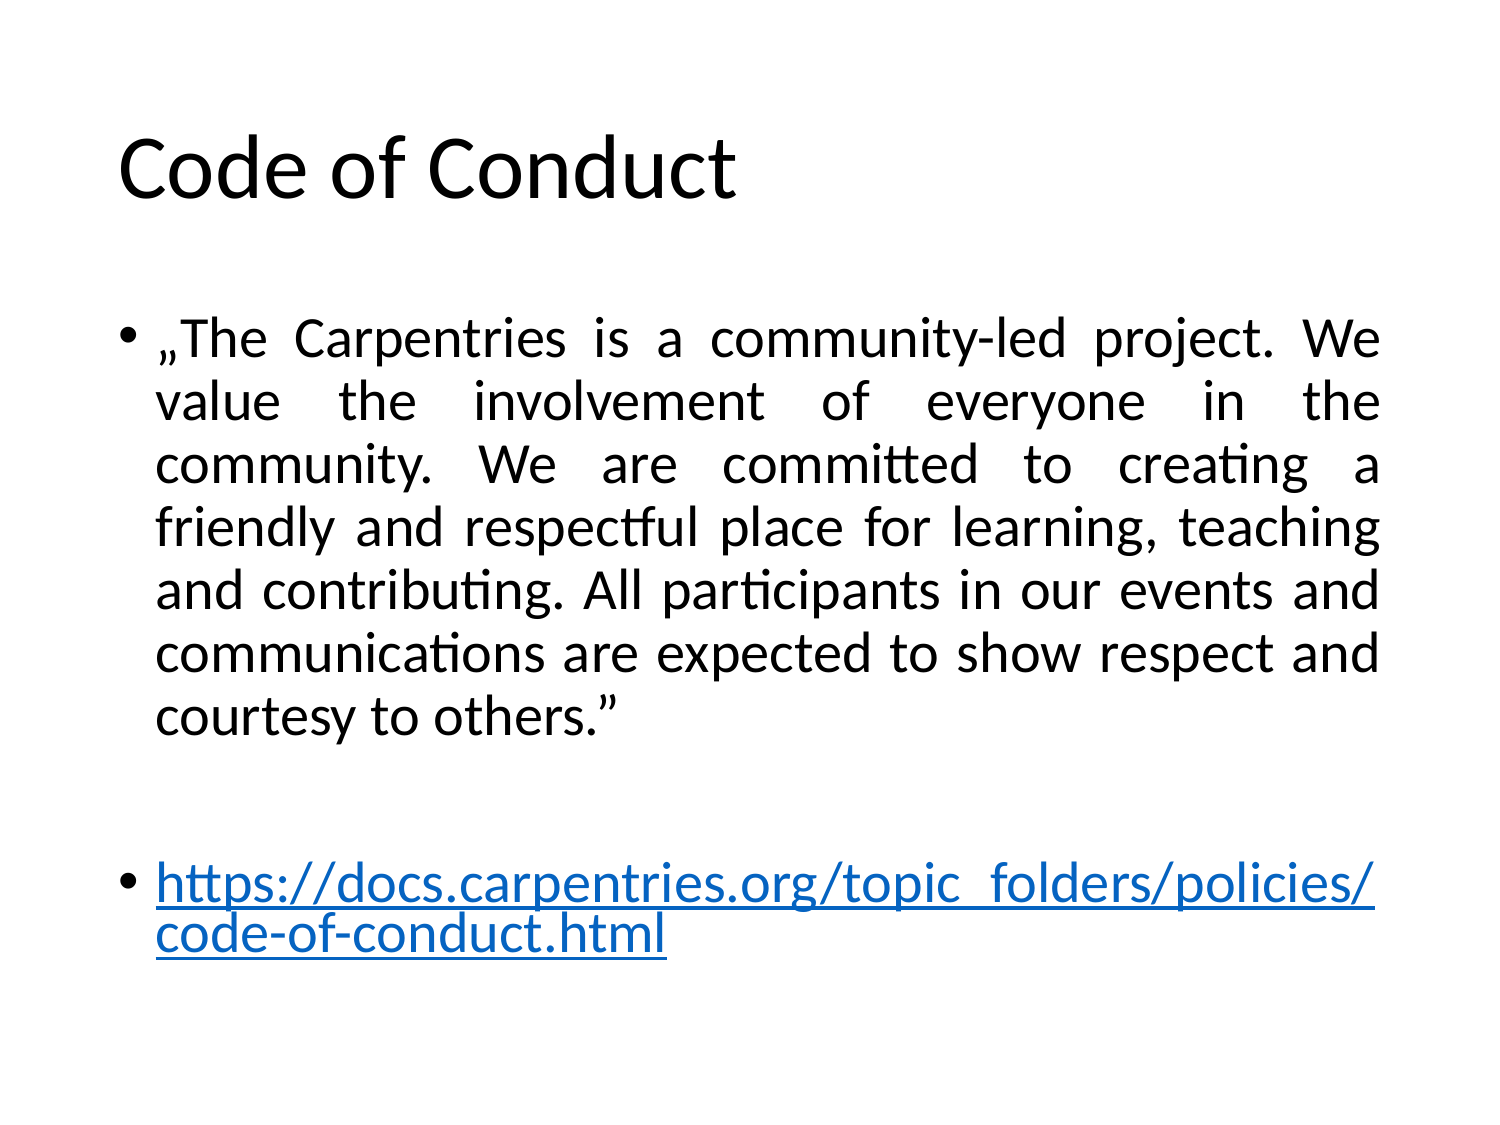

# Code of Conduct
„The Carpentries is a community-led project. We value the involvement of everyone in the community. We are committed to creating a friendly and respectful place for learning, teaching and contributing. All participants in our events and communications are expected to show respect and courtesy to others.”

https://docs.carpentries.org/topic_folders/policies/code-of-conduct.html